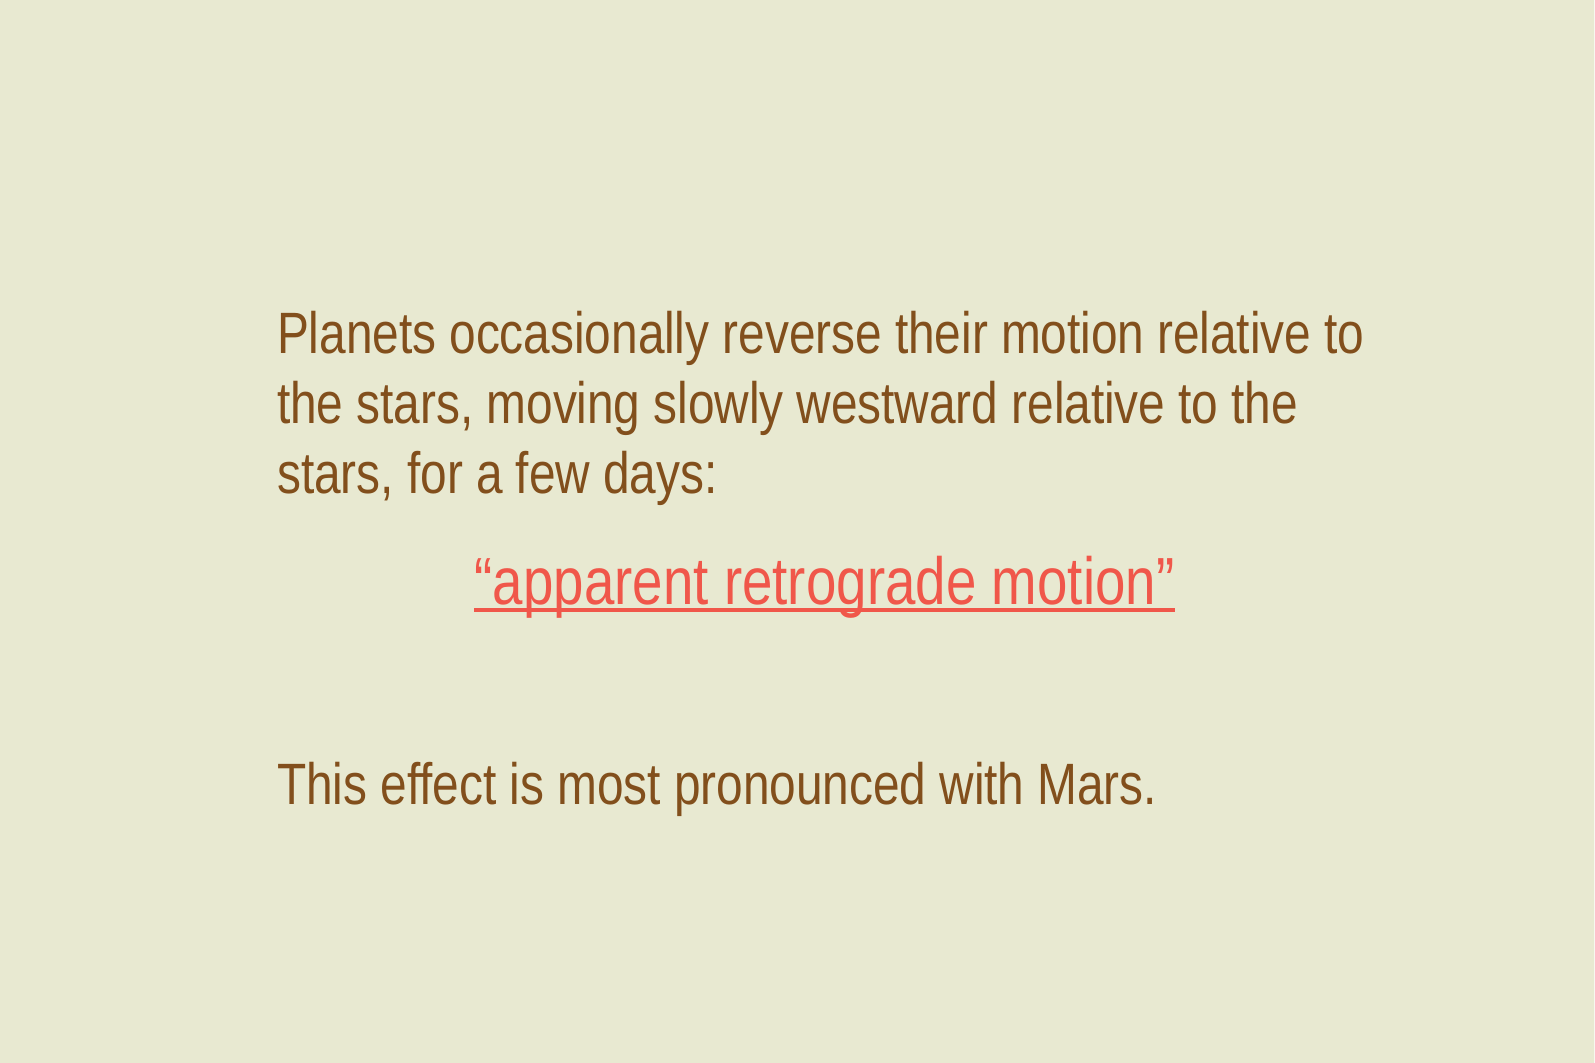

Planets occasionally reverse their motion relative to the stars, moving slowly westward relative to the stars, for a few days:
“apparent retrograde motion”

This effect is most pronounced with Mars.